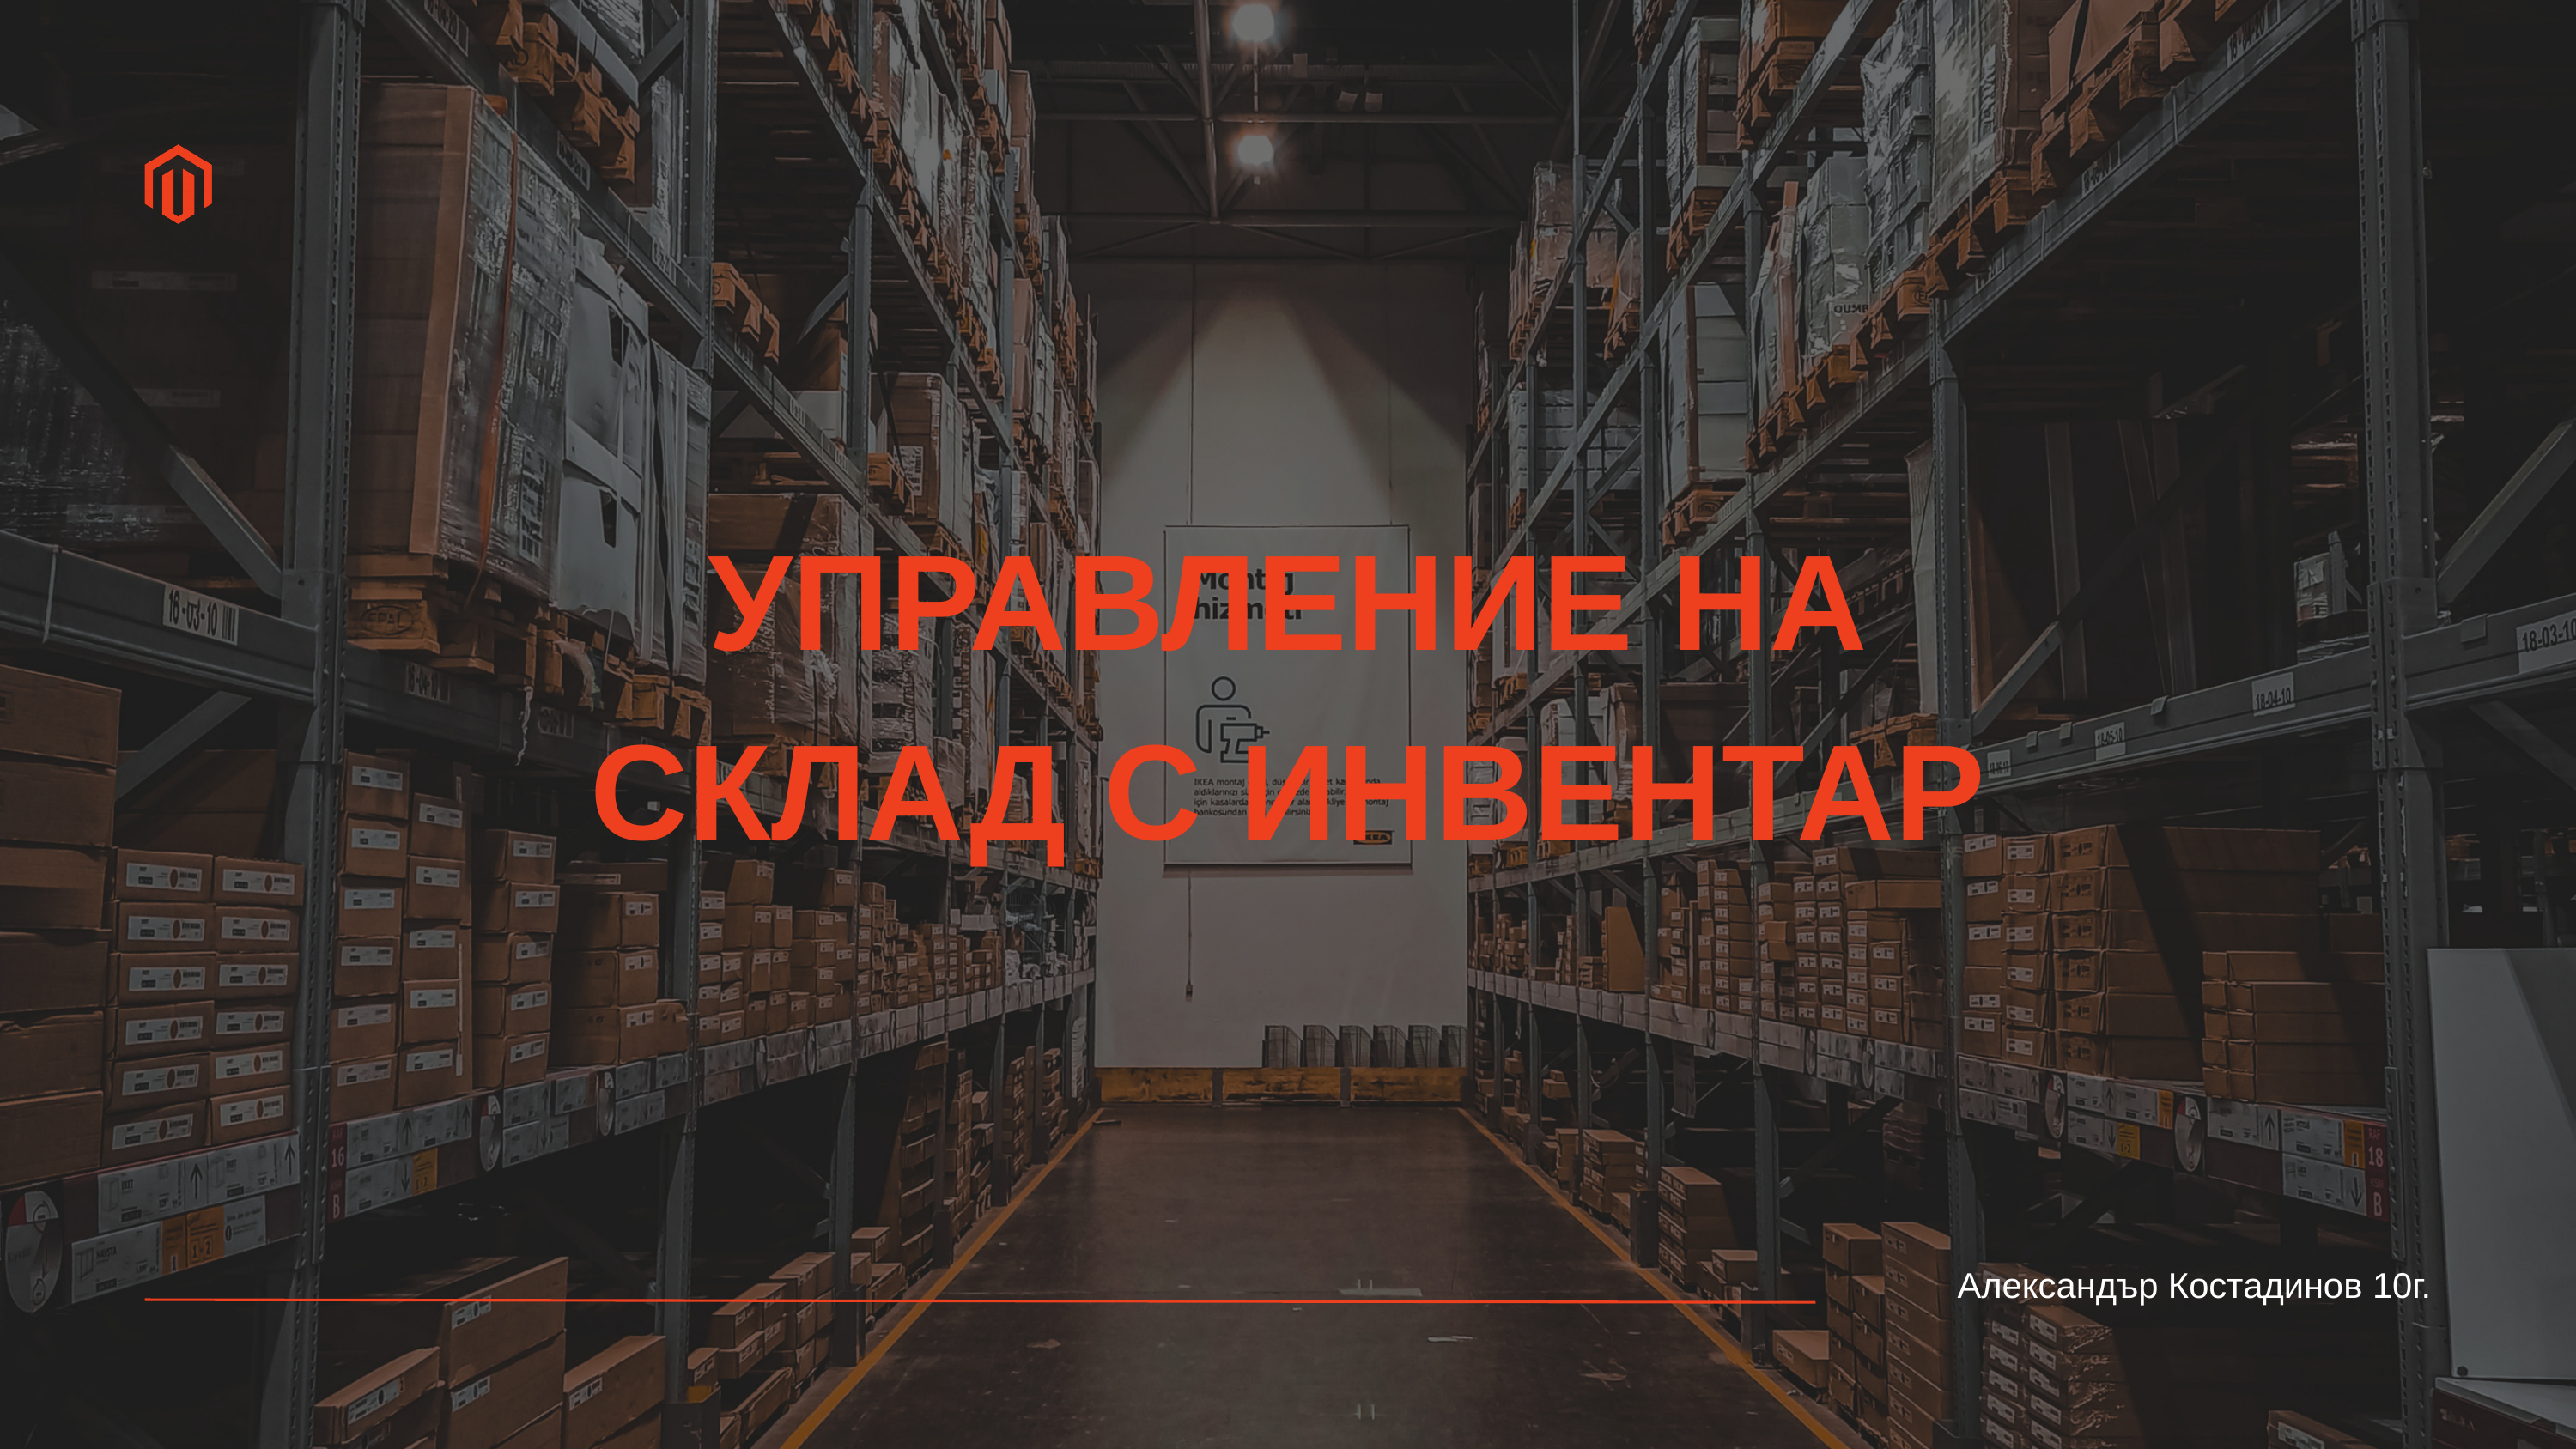

УПРАВЛЕНИЕ НА СКЛАД С ИНВЕНТАР
Александър Костадинов 10г.